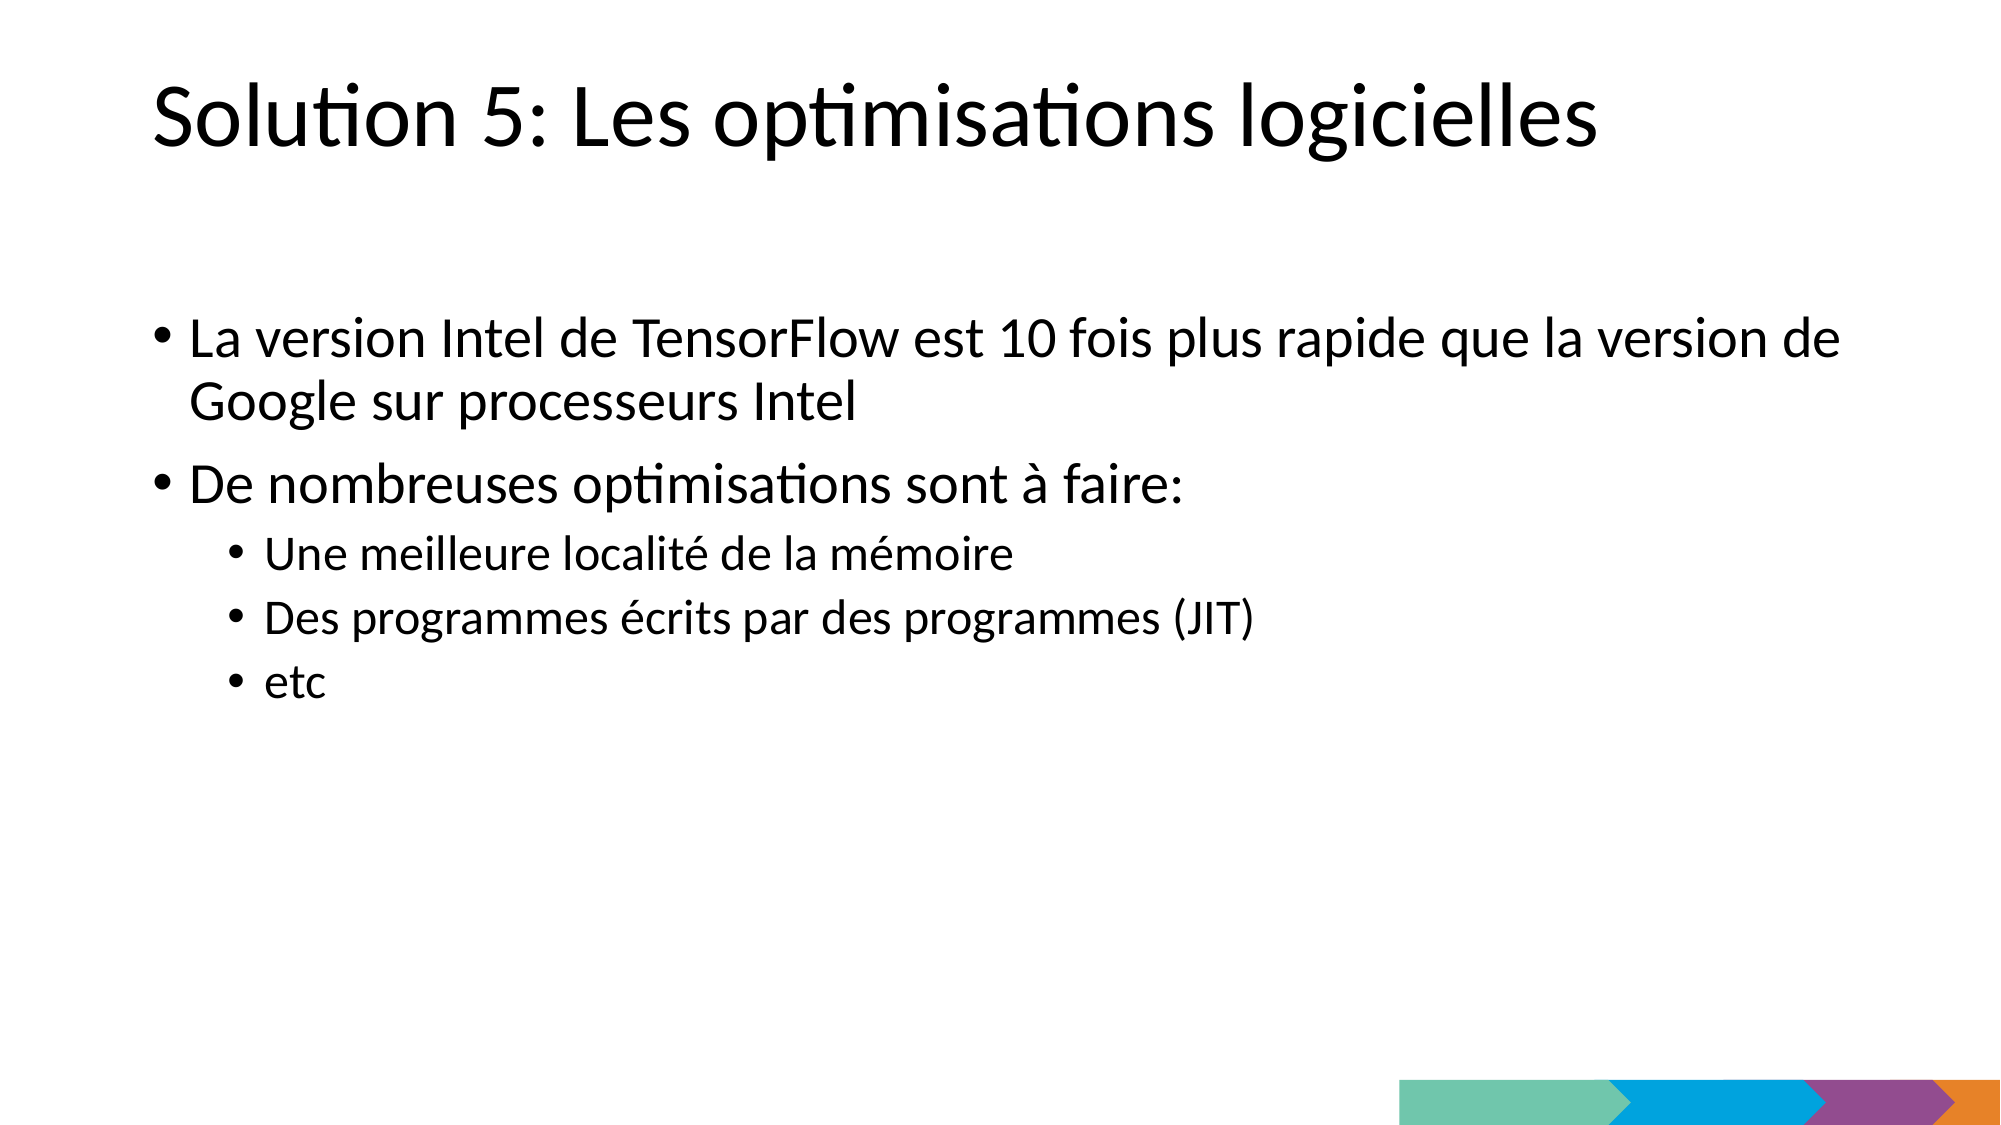

Solution 5: Les optimisations logicielles
La version Intel de TensorFlow est 10 fois plus rapide que la version de Google sur processeurs Intel
De nombreuses optimisations sont à faire:
Une meilleure localité de la mémoire
Des programmes écrits par des programmes (JIT)
etc